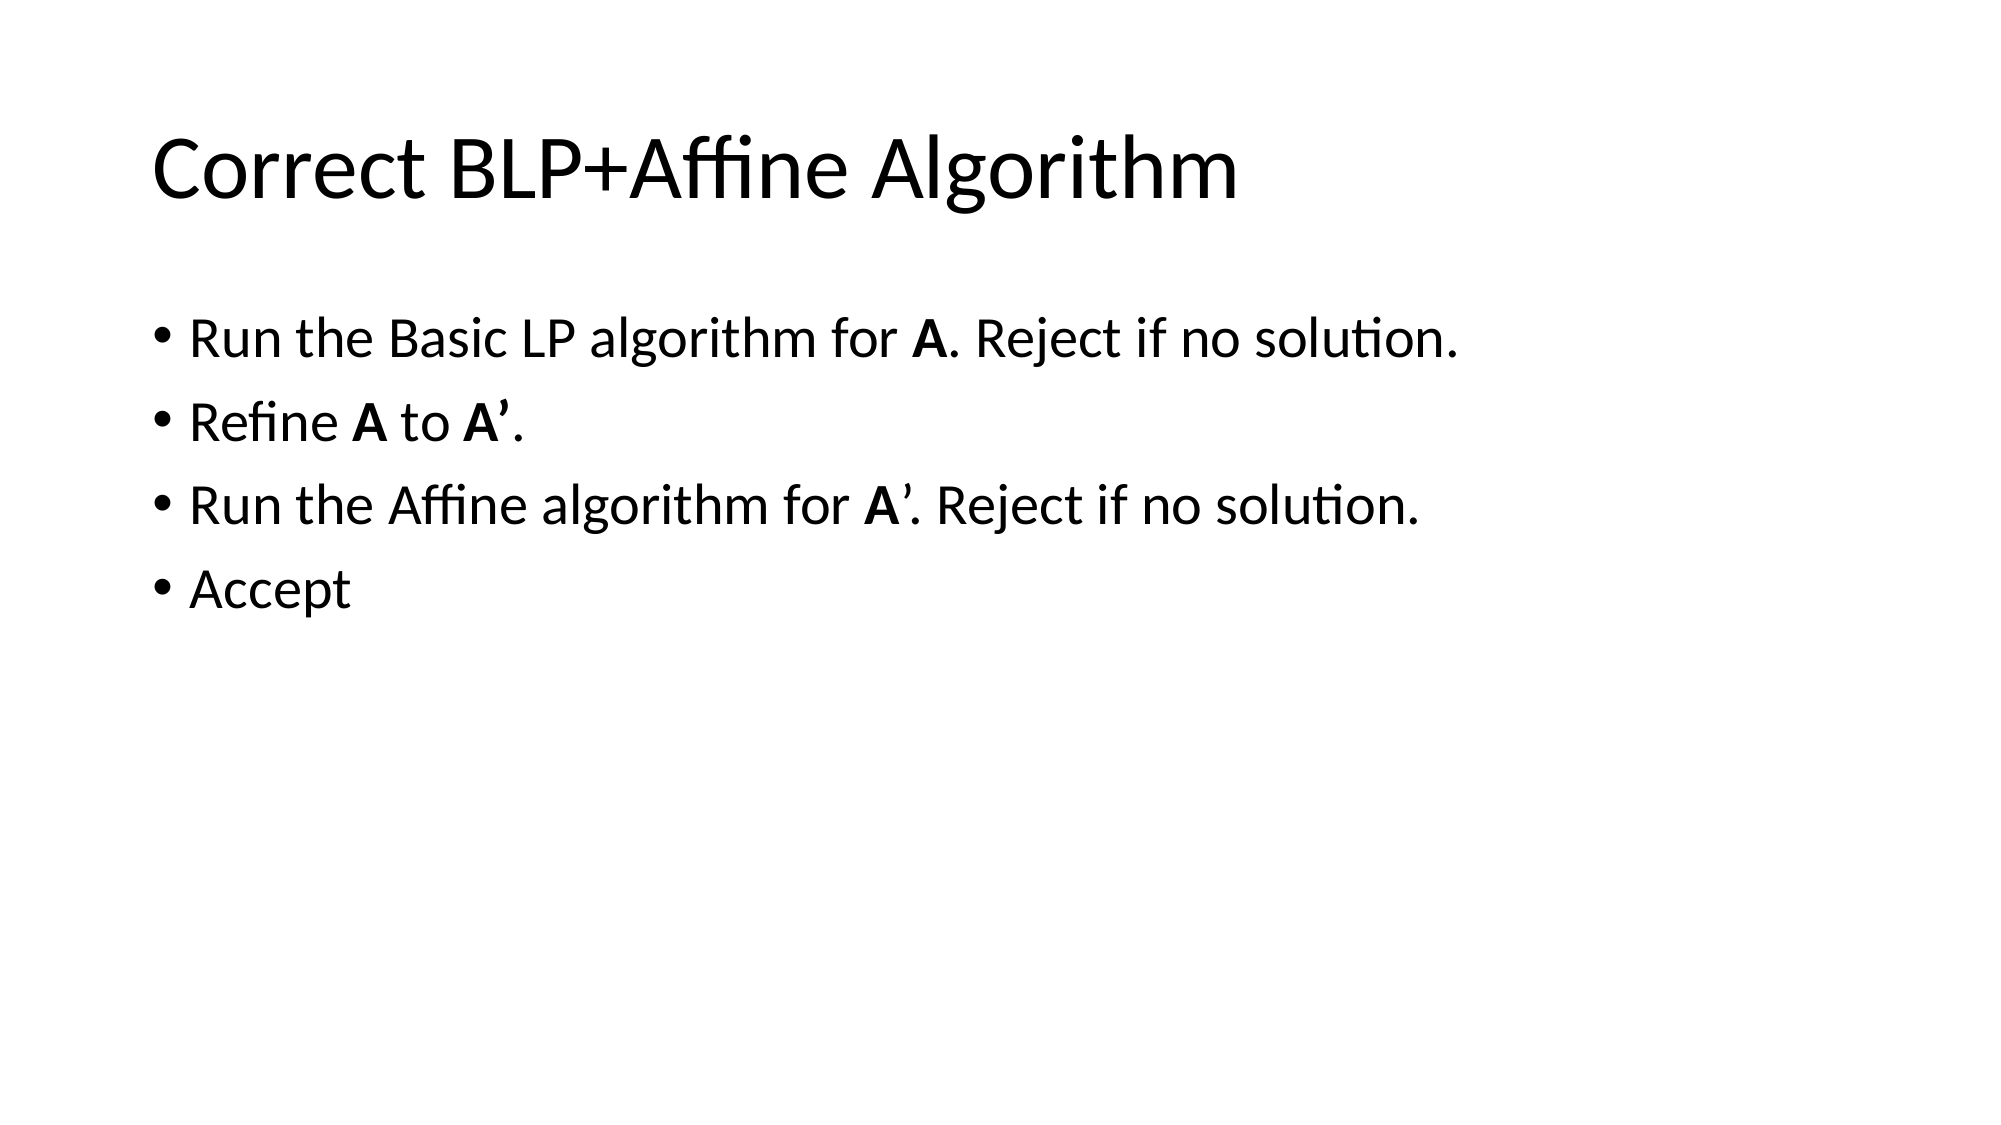

# Correct BLP+Affine Algorithm
Run the Basic LP algorithm for A. Reject if no solution.
Refine A to A’.
Run the Affine algorithm for A’. Reject if no solution.
Accept